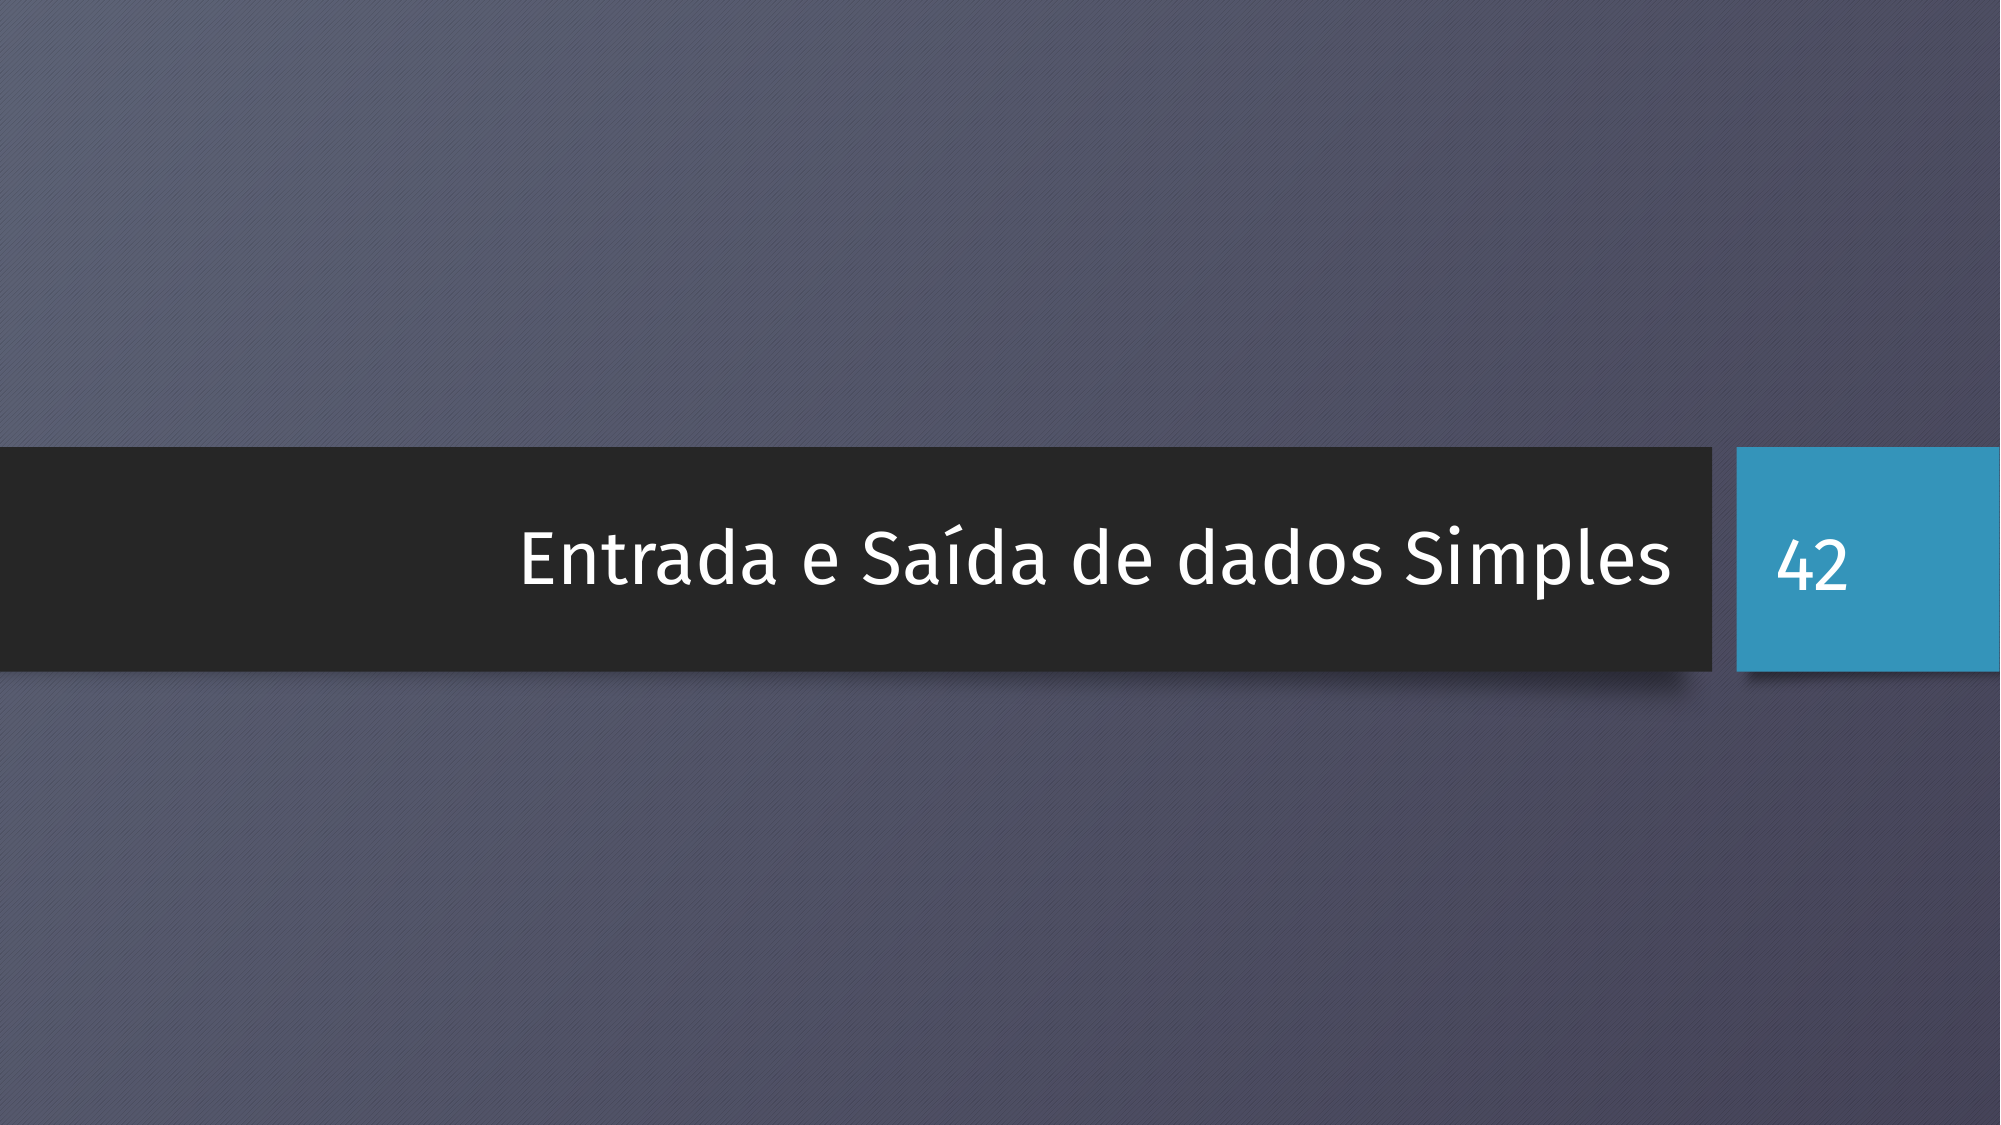

# Entrada e Saída de dados Simples
42